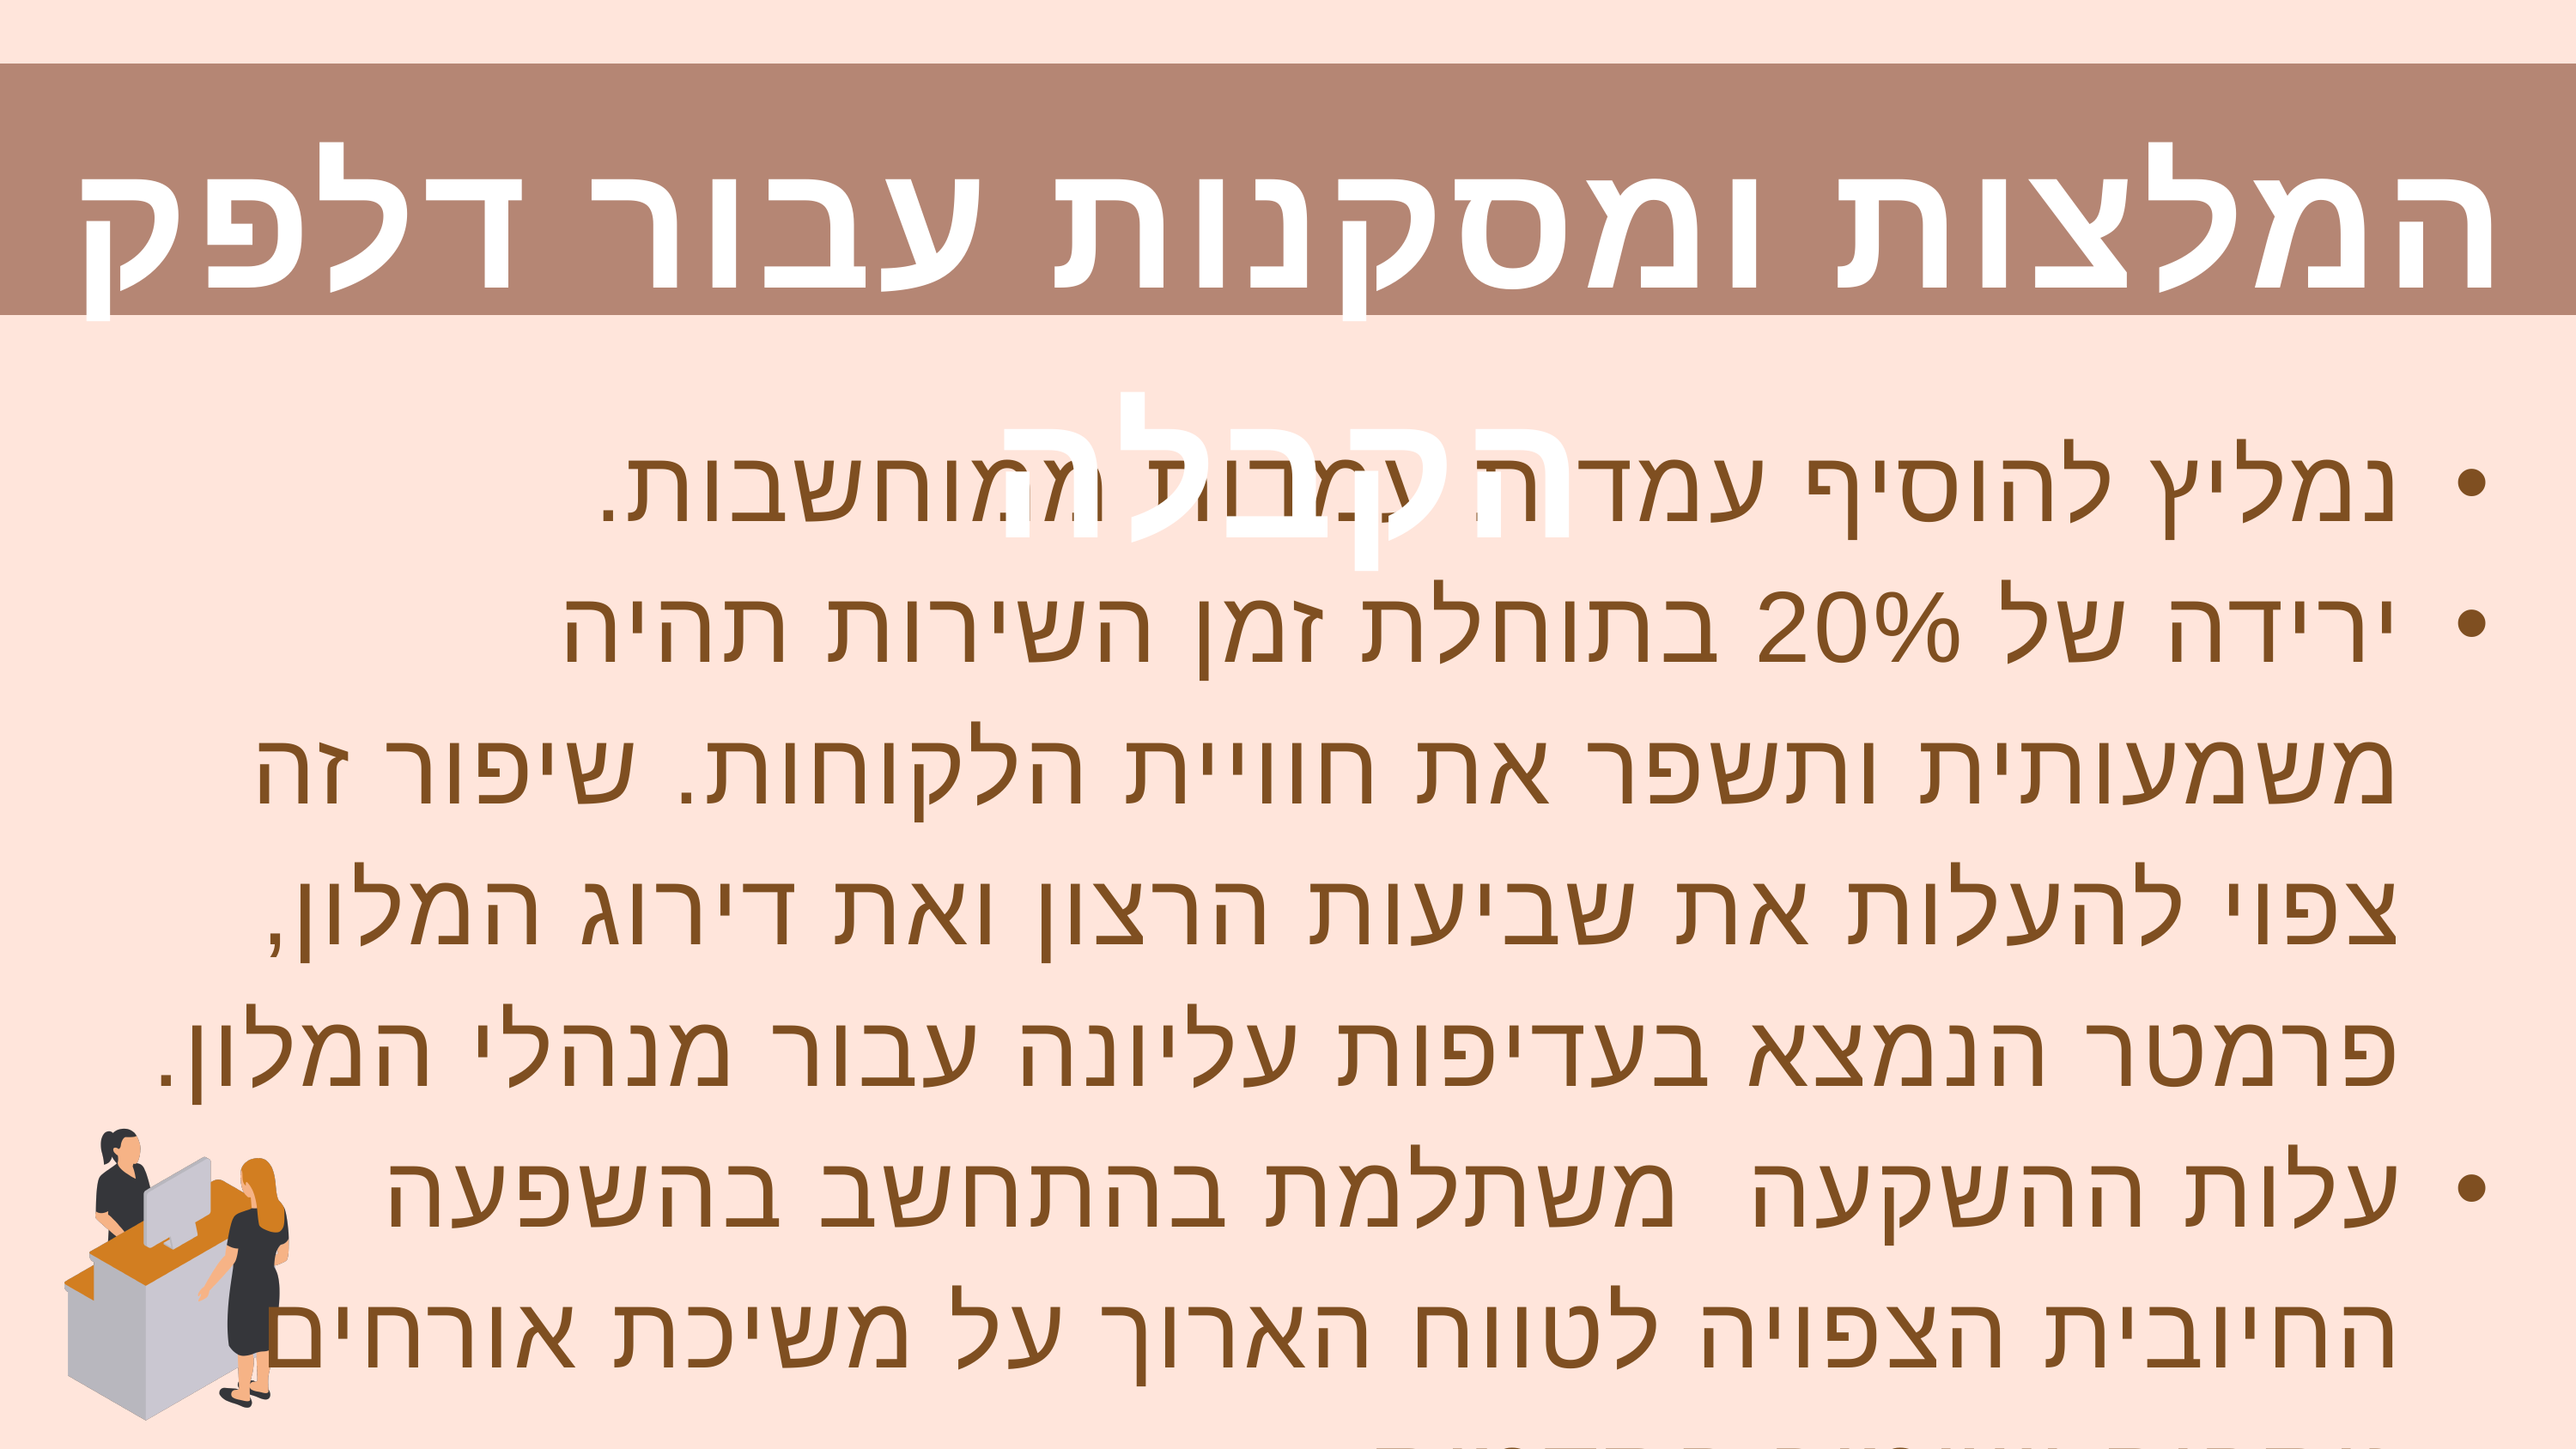

המלצות ומסקנות עבור דלפק הקבלה
נמליץ להוסיף עמדות עמדות ממוחשבות.
ירידה של 20% בתוחלת זמן השירות תהיה משמעותית ותשפר את חוויית הלקוחות. שיפור זה צפוי להעלות את שביעות הרצון ואת דירוג המלון, פרמטר הנמצא בעדיפות עליונה עבור מנהלי המלון.
עלות ההשקעה  משתלמת בהתחשב בהשפעה החיובית הצפויה לטווח הארוך על משיכת אורחים נוספים ושימור התדמית
       החיובית של המלון.